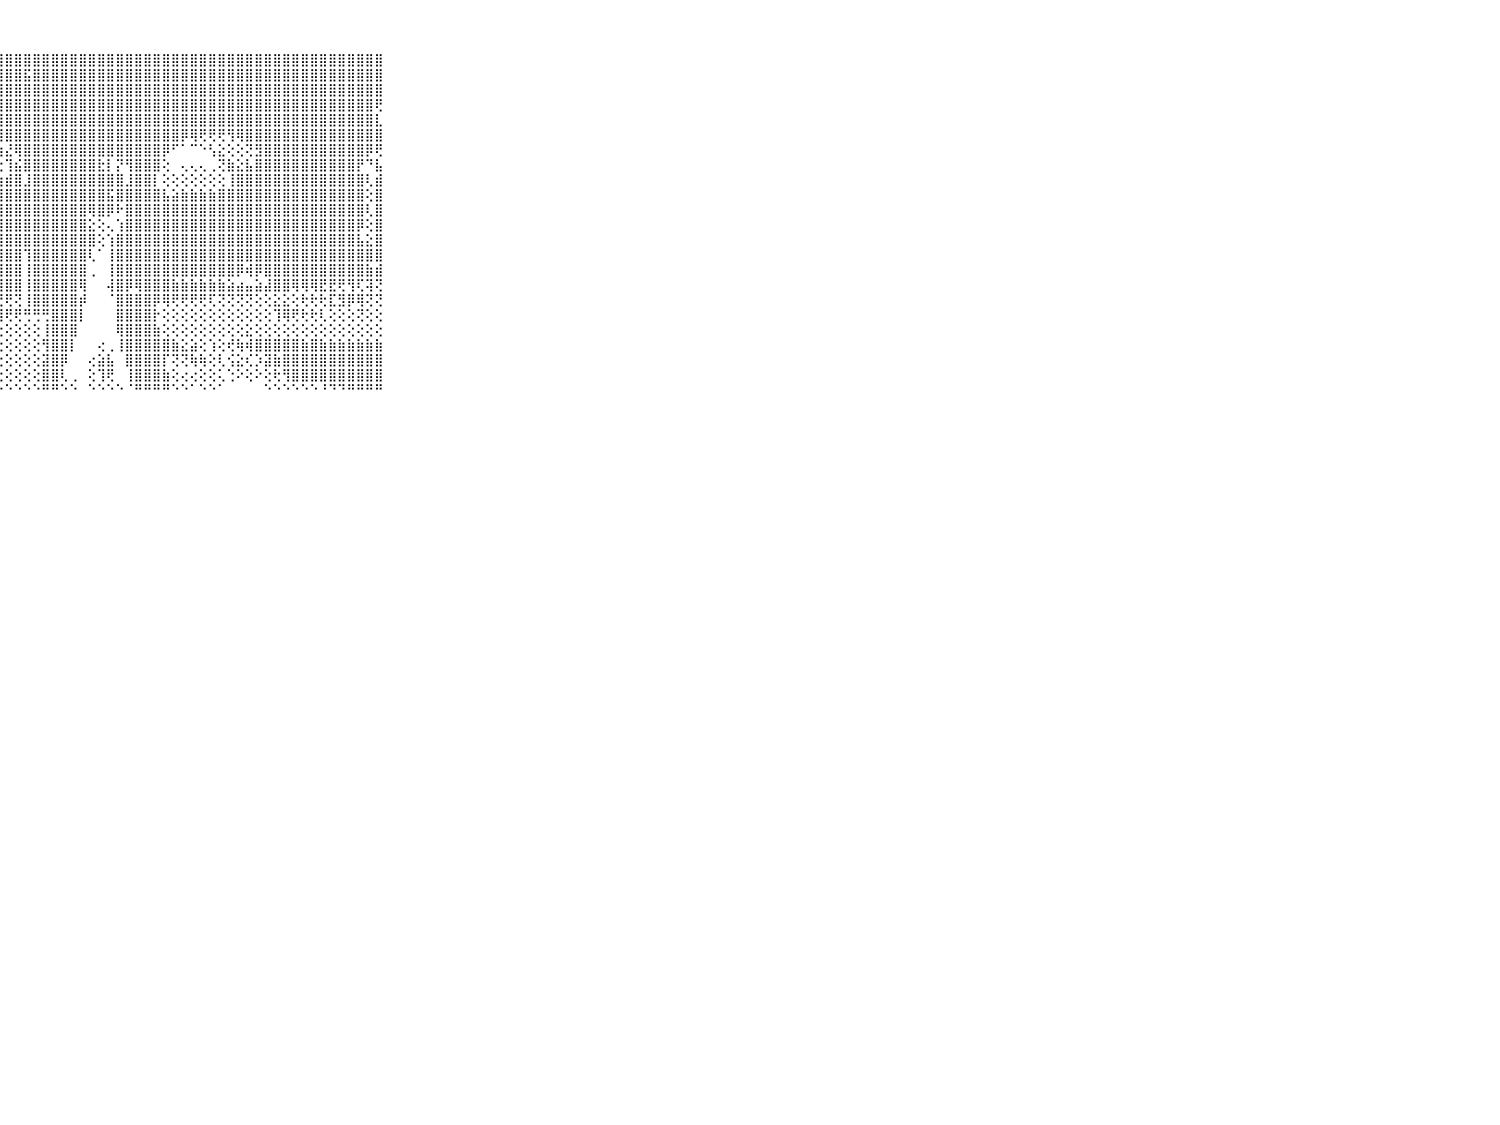

⠀⠀⠀⠀⠀⠀⠀⠀⠀⠀⠀⣝⣿⣯⣿⣿⣿⣿⣿⣿⣿⡿⣿⣿⣿⣿⣿⣿⣿⣿⣿⣿⣿⣿⣿⣿⣿⣿⣿⣿⣿⣿⣿⣿⣿⣿⣿⣿⣿⣿⣿⣿⣿⣿⣿⣿⣿⣿⣿⣿⣿⣿⣿⣿⣿⣿⣿⣿⣿⠀⠀⠀⠀⠀⠀⠀⠀⠀⠀⠀⠀
⠀⠀⠀⠀⠀⠀⠀⠀⠀⠀⠀⣿⣿⣿⣿⣿⣿⣿⣿⣿⣿⣿⣿⣿⣿⣿⣿⣿⣿⣿⣯⣿⣿⣿⣿⣿⣿⣿⣿⣿⣿⣿⣿⣿⣿⣿⣿⣿⣿⣿⣿⣿⣿⣿⣿⣿⣿⣿⣿⣿⣿⣿⣿⣿⣿⣿⣿⣿⣿⠀⠀⠀⠀⠀⠀⠀⠀⠀⠀⠀⠀
⠀⠀⠀⠀⠀⠀⠀⠀⠀⠀⠀⣿⣿⣿⣿⣿⣿⣿⣿⣿⣿⣿⣿⣿⣿⣿⣿⣿⣿⣿⣿⣿⣿⣿⣿⣿⣿⣿⣿⣿⣿⣿⣿⣿⣿⣿⣿⣿⣿⣿⣿⣿⣿⣿⣿⣿⣿⣿⣿⣿⣿⣿⣿⣿⣿⣿⣿⣿⣿⠀⠀⠀⠀⠀⠀⠀⠀⠀⠀⠀⠀
⠀⠀⠀⠀⠀⠀⠀⠀⠀⠀⠀⣿⣿⣿⣿⣿⣿⣿⣿⣿⣿⣿⣿⣿⣿⣿⣿⣿⣿⣿⣿⣿⣿⣿⣿⣿⣿⣿⣿⣿⣿⣿⣿⣿⣿⣿⣿⣿⣿⣿⣿⣿⣿⣿⣿⣿⣿⣿⣿⣿⣿⣿⣿⣿⣿⣿⣿⣿⢟⠀⠀⠀⠀⠀⠀⠀⠀⠀⠀⠀⠀
⠀⠀⠀⠀⠀⠀⠀⠀⠀⠀⠀⣿⣿⣿⣿⣿⣿⣿⣿⡿⢿⢟⢟⢟⢿⣿⣿⣿⣿⣿⣿⣿⣿⣿⣿⣿⣿⣿⣿⣿⣿⣿⣿⣿⣿⣿⣿⣿⣿⣿⣿⣿⣿⣿⣿⣿⣿⣿⣿⣿⣿⣿⣿⣿⣿⣿⣿⣿⣇⠀⠀⠀⠀⠀⠀⠀⠀⠀⠀⠀⠀
⠀⠀⠀⠀⠀⠀⠀⠀⠀⠀⠀⣿⣿⣿⣿⣿⣿⢟⣝⣑⣑⣕⣑⣓⡱⢕⡝⢻⣿⣿⣿⣿⣿⣿⣿⣿⣿⣿⣿⣿⣿⣿⣿⣿⣿⣿⣿⡿⢿⢟⢟⢟⢻⢿⣿⣿⣿⣿⣿⣿⣿⣿⣿⣿⣿⣿⣿⣿⣿⠀⠀⠀⠀⠀⠀⠀⠀⠀⠀⠀⠀
⠀⠀⠀⠀⠀⠀⠀⠀⠀⠀⠀⣿⣿⣿⣿⢟⢕⢕⢕⢕⢕⢕⢜⢝⢕⢕⢝⢷⣜⢿⣿⣿⣿⣿⣿⣿⣿⣿⣿⣿⣿⣿⣿⣿⣿⡿⠋⠁⠉⠑⢣⣕⢕⢕⢝⣻⣿⣿⣿⣿⣿⣿⣿⣿⣿⣿⣿⡿⢟⠀⠀⠀⠀⠀⠀⠀⠀⠀⠀⠀⠀
⠀⠀⠀⠀⠀⠀⠀⠀⠀⠀⠀⣿⣿⣿⣿⣷⣵⣕⣕⣕⣕⣕⡕⢕⢕⢕⢕⢕⢹⣮⣿⣿⣿⣿⣿⣿⣿⣿⣗⡇⡝⢻⣿⣿⣿⢕⠀⢄⢄⢄⢀⢝⣷⣕⣧⣿⣿⣿⣿⣿⣿⣿⣿⣿⣿⣿⡟⠙⣧⠀⠀⠀⠀⠀⠀⠀⠀⠀⠀⠀⠀
⠀⠀⠀⠀⠀⠀⠀⠀⠀⠀⠀⣿⣿⣿⣿⣿⣿⣿⣿⣿⣿⣿⣿⣿⣿⣷⣾⣷⣾⣿⣸⣿⣿⣿⣿⣿⣿⣿⣿⣿⣿⣸⣿⣿⡇⢕⢕⢕⢕⢕⢕⢕⢸⣿⣿⣿⣿⣿⣿⣿⣿⣿⣿⣿⣿⣿⣿⢇⣾⠀⠀⠀⠀⠀⠀⠀⠀⠀⠀⠀⠀
⠀⠀⠀⠀⠀⠀⠀⠀⠀⠀⠀⣿⣿⣿⣿⣿⣿⣿⣿⣿⣿⣿⣿⣿⣿⣿⣿⣿⣿⣿⣿⣿⣿⣿⣿⣿⣿⣿⣿⣯⣿⣿⣿⣿⣿⣧⣵⣷⣷⣷⣷⣿⣿⣿⣿⣿⣿⣿⣿⣿⣿⣿⣿⣿⣿⣿⣿⢕⣿⠀⠀⠀⠀⠀⠀⠀⠀⠀⠀⠀⠀
⠀⠀⠀⠀⠀⠀⠀⠀⠀⠀⠀⣿⣿⣿⣿⣿⣿⣿⣿⣿⣿⣿⣿⣿⣿⣿⣿⣿⣿⣿⣿⣿⣿⣿⣿⣿⣿⢿⣿⡿⠗⣿⣿⣿⣿⣿⣿⣿⣿⣿⣿⣿⣿⣿⣿⣿⣿⣿⣿⣿⣿⣿⣿⣿⣿⣿⣿⢇⣿⠀⠀⠀⠀⠀⠀⠀⠀⠀⠀⠀⠀
⠀⠀⠀⠀⠀⠀⠀⠀⠀⠀⠀⣿⣿⣿⣿⣿⣿⣿⣿⣿⣿⣿⣿⣿⣿⣿⣿⣿⣿⣿⣿⣿⣿⣿⣿⣿⣿⣕⢕⢄⢱⣿⣿⣿⣿⣿⣿⣿⣿⣿⣿⣿⣿⣿⣿⣿⣿⣿⣿⣿⣿⣿⣿⣿⣿⣿⡿⢕⣿⠀⠀⠀⠀⠀⠀⠀⠀⠀⠀⠀⠀
⠀⠀⠀⠀⠀⠀⠀⠀⠀⠀⠀⣿⣿⣿⣿⣿⣿⣿⣿⣿⣿⣿⣿⣿⣿⣿⣿⣿⣿⣿⣿⣿⣿⣿⣿⣿⣿⣿⢕⢱⣿⣿⣿⣿⣿⣿⣿⣿⣿⣿⣿⣿⣿⣿⣿⣿⣿⣿⣿⣿⣿⣿⣿⣿⣿⣿⣧⣕⣿⠀⠀⠀⠀⠀⠀⠀⠀⠀⠀⠀⠀
⠀⠀⠀⠀⠀⠀⠀⠀⠀⠀⠀⣿⣿⣿⣿⣿⣿⣿⣿⣿⣿⣿⣿⣿⣿⣿⣿⣿⣿⣿⢹⣿⣿⣿⣿⣿⣿⢇⠁⢸⣿⣿⣿⣿⣿⣿⣿⣿⣿⣿⣿⣿⣿⣿⣿⣿⣿⣿⣿⣿⣿⣿⣿⣿⣿⣿⣿⣿⣿⠀⠀⠀⠀⠀⠀⠀⠀⠀⠀⠀⠀
⠀⠀⠀⠀⠀⠀⠀⠀⠀⠀⠀⣿⣿⣿⣿⣿⣿⣿⣿⣿⣿⣿⣿⣿⣿⣿⣿⣿⣿⣿⢸⣿⣿⣿⣿⣿⣿⢀⠀⢸⣿⣿⣿⣿⣿⣿⣿⣿⣿⣿⣿⣿⣿⡿⢾⡿⣿⣿⣿⣿⣿⣿⣿⣿⣿⣿⣿⣷⣾⠀⠀⠀⠀⠀⠀⠀⠀⠀⠀⠀⠀
⠀⠀⠀⠀⠀⠀⠀⠀⠀⠀⠀⣿⣿⣿⣿⣿⣿⣿⣿⣿⣿⣿⣿⣿⣿⣿⣿⣿⣿⣿⢸⣿⣿⣿⣿⣿⢿⠀⠀⢼⣿⡿⢿⣿⣿⣿⣷⣷⣷⣷⣷⣷⣵⣴⣤⣵⣼⣿⣿⢿⢿⢿⣟⣟⢟⢻⢏⢽⢝⠀⠀⠀⠀⠀⠀⠀⠀⠀⠀⠀⠀
⠀⠀⠀⠀⠀⠀⠀⠀⠀⠀⠀⣿⣿⣿⣿⣽⣽⣯⣽⣽⣽⣽⣽⣿⣟⣿⢻⢟⢟⢝⢸⣿⣿⣿⣿⣿⡾⠀⠀⠈⣿⣿⣿⣿⡿⢿⢟⢟⢟⢟⢏⢝⢝⢝⢝⢕⢕⣕⣕⢕⢗⢗⢗⣏⣻⡿⢿⢝⢝⠀⠀⠀⠀⠀⠀⠀⠀⠀⠀⠀⠀
⠀⠀⠀⠀⠀⠀⠀⠀⠀⠀⠀⣿⣿⣿⣿⣿⣿⣿⣿⣿⣿⣿⣿⣾⢿⢿⢷⢿⢟⢟⢛⢛⢛⣿⣿⣿⡇⠀⠀⠀⣿⣿⣿⣿⡗⢕⢕⢕⢕⢕⢕⢕⢕⢕⢕⢕⢕⢹⢿⢟⢗⢗⢇⢕⢕⢕⢝⢕⢕⠀⠀⠀⠀⠀⠀⠀⠀⠀⠀⠀⠀
⠀⠀⠀⠀⠀⠀⠀⠀⠀⠀⠀⢟⢛⢛⢏⢝⢍⢝⡝⢕⢱⢔⢕⢵⢕⢗⢇⢕⢕⢕⢕⢕⢸⣿⣿⣿⠀⠀⠀⠀⢿⣿⣿⣿⣷⢕⢕⢕⢕⢕⢕⢕⢕⢕⣕⢕⢕⢕⢕⢕⢕⢕⢕⢕⢕⢕⢕⢕⢕⠀⠀⠀⠀⠀⠀⠀⠀⠀⠀⠀⠀
⠀⠀⠀⠀⠀⠀⠀⠀⠀⠀⠀⢕⢕⢕⢕⢕⢕⢇⢕⢕⢕⢕⢕⢕⢕⢕⢕⢕⢕⢕⢕⢕⢻⣿⣿⡇⠀⠀⢔⢀⢸⣿⣿⣿⣿⣿⣷⣕⣵⢕⢱⢕⢞⢷⢾⣿⣿⣿⣿⣿⣷⣿⣷⣷⣷⣷⣷⣷⣷⠀⠀⠀⠀⠀⠀⠀⠀⠀⠀⠀⠀
⠀⠀⠀⠀⠀⠀⠀⠀⠀⠀⠀⢕⢕⢕⢕⢕⢕⢕⢕⢕⢕⢕⢕⢕⢕⢕⢕⢕⢕⢕⢕⢕⣽⣿⡿⠀⠀⢔⣵⣧⠀⣿⣿⣿⣿⡏⢝⢝⢷⢷⢕⢇⢪⣕⢎⡱⣽⣷⣿⣿⣿⣿⣿⣿⣿⣿⣿⣿⣿⠀⠀⠀⠀⠀⠀⠀⠀⠀⠀⠀⠀
⠀⠀⠀⠀⠀⠀⠀⠀⠀⠀⠀⢕⢕⢕⢕⢕⢕⢕⢕⢕⢕⢕⢕⢕⢕⢕⢕⢕⢕⢕⢕⢕⣿⣿⢇⢀⠀⢕⢹⢟⠀⢸⣿⣿⣿⣷⢕⢔⢔⢕⢕⢅⢑⠕⢕⠕⢕⢗⢻⣿⣿⣿⣿⣿⣿⣿⣿⣿⣿⠀⠀⠀⠀⠀⠀⠀⠀⠀⠀⠀⠀
⠀⠀⠀⠀⠀⠀⠀⠀⠀⠀⠀⠑⠑⠑⠑⠑⠑⠑⠑⠑⠑⠑⠑⠑⠑⠑⠑⠑⠑⠑⠑⠑⠛⠛⠑⠑⠀⠑⠑⠑⠑⠈⠛⠛⠛⠛⠑⠑⠁⠑⠑⠁⠀⠀⠀⠀⠑⠑⠑⠑⠑⠑⠘⠙⠙⠛⠛⠛⠛⠀⠀⠀⠀⠀⠀⠀⠀⠀⠀⠀⠀